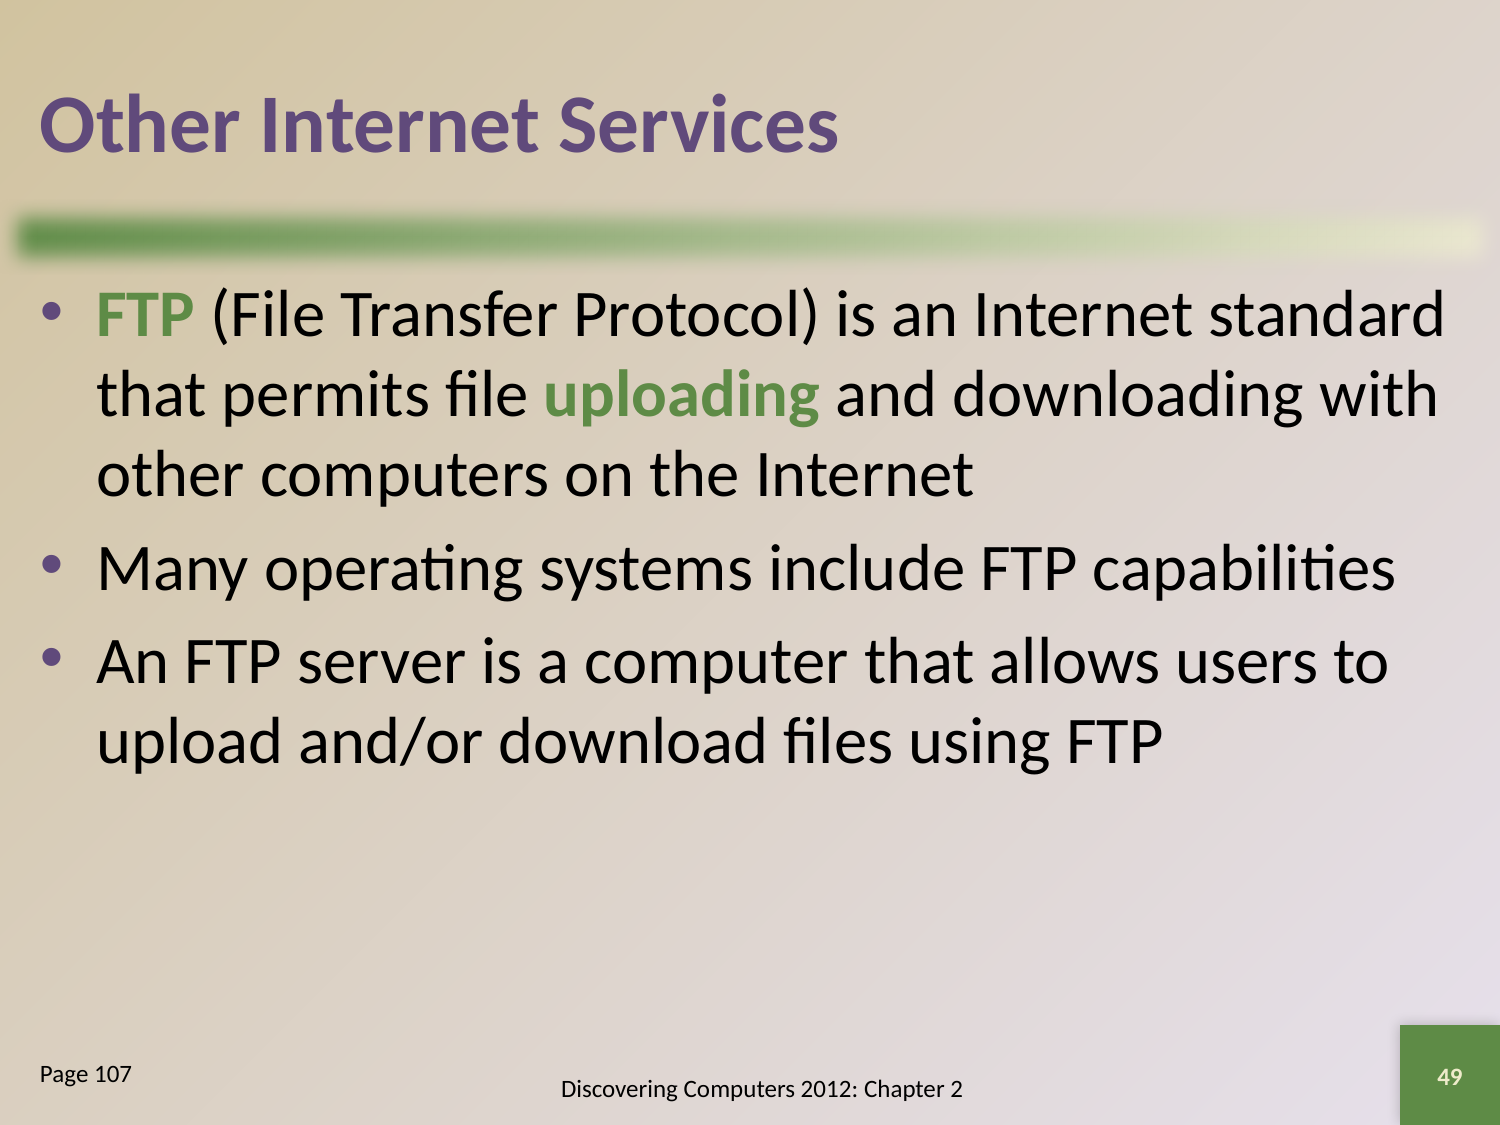

# Other Internet Services
FTP (File Transfer Protocol) is an Internet standard that permits file uploading and downloading with other computers on the Internet
Many operating systems include FTP capabilities
An FTP server is a computer that allows users to upload and/or download files using FTP
49
Page 107
Discovering Computers 2012: Chapter 2